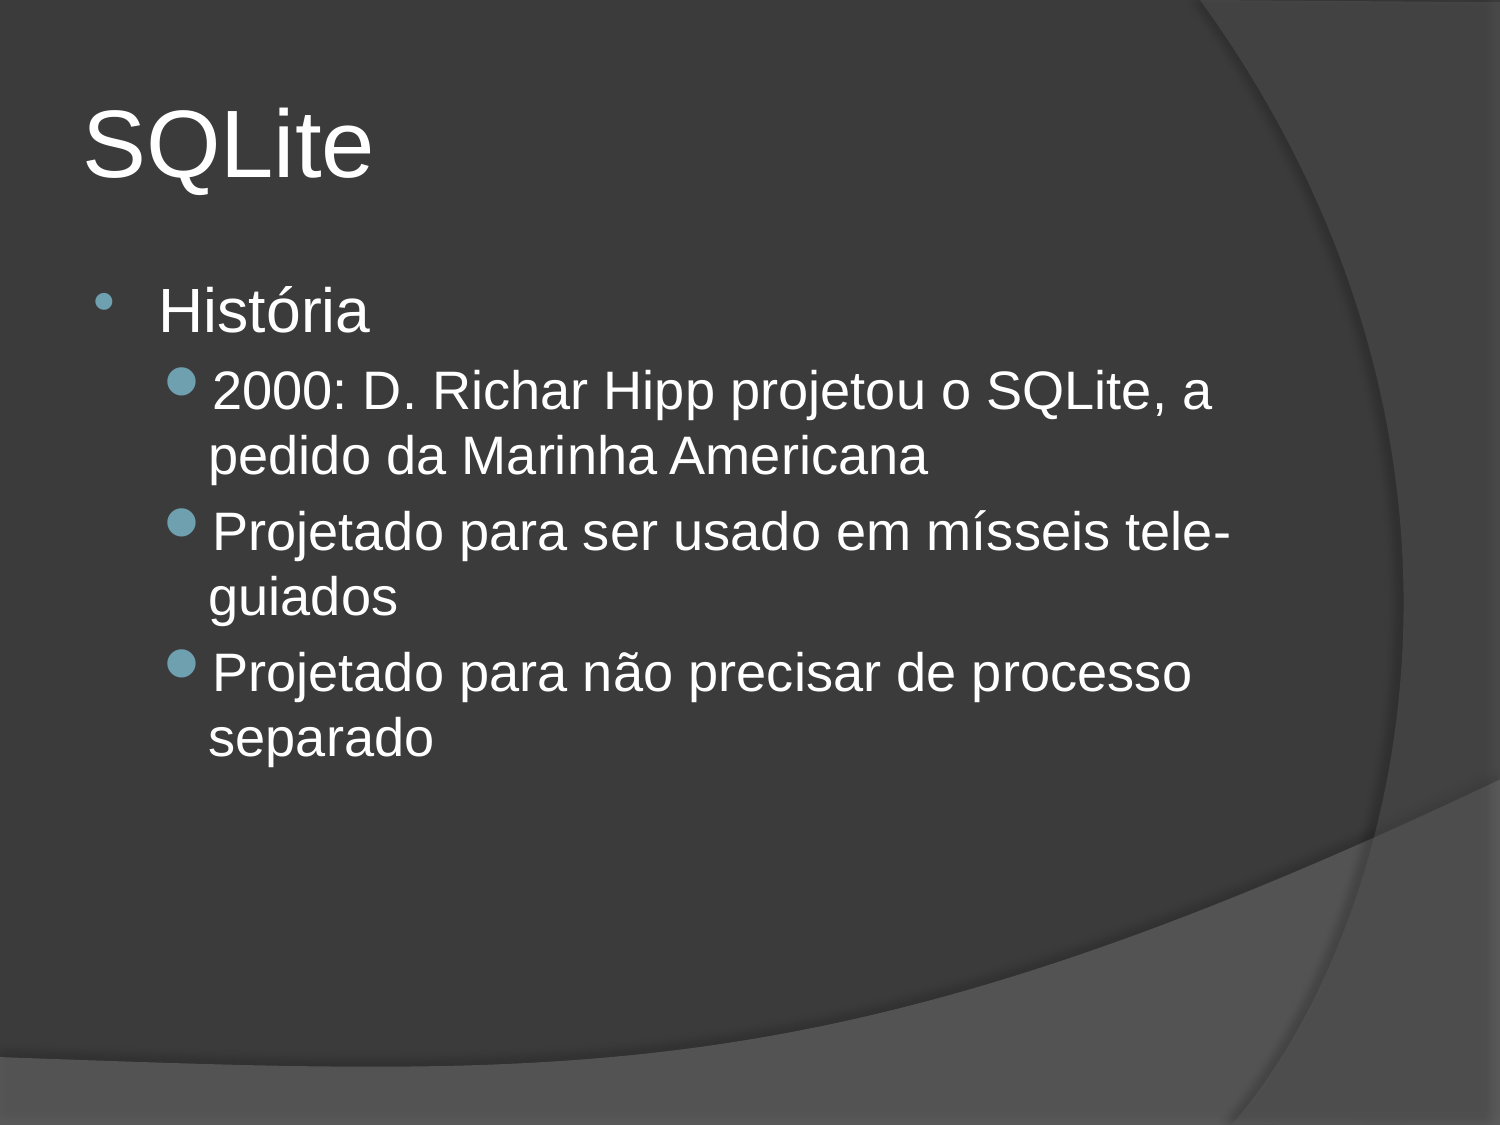

# SQLite
História
2000: D. Richar Hipp projetou o SQLite, a pedido da Marinha Americana
Projetado para ser usado em mísseis tele-guiados
Projetado para não precisar de processo separado